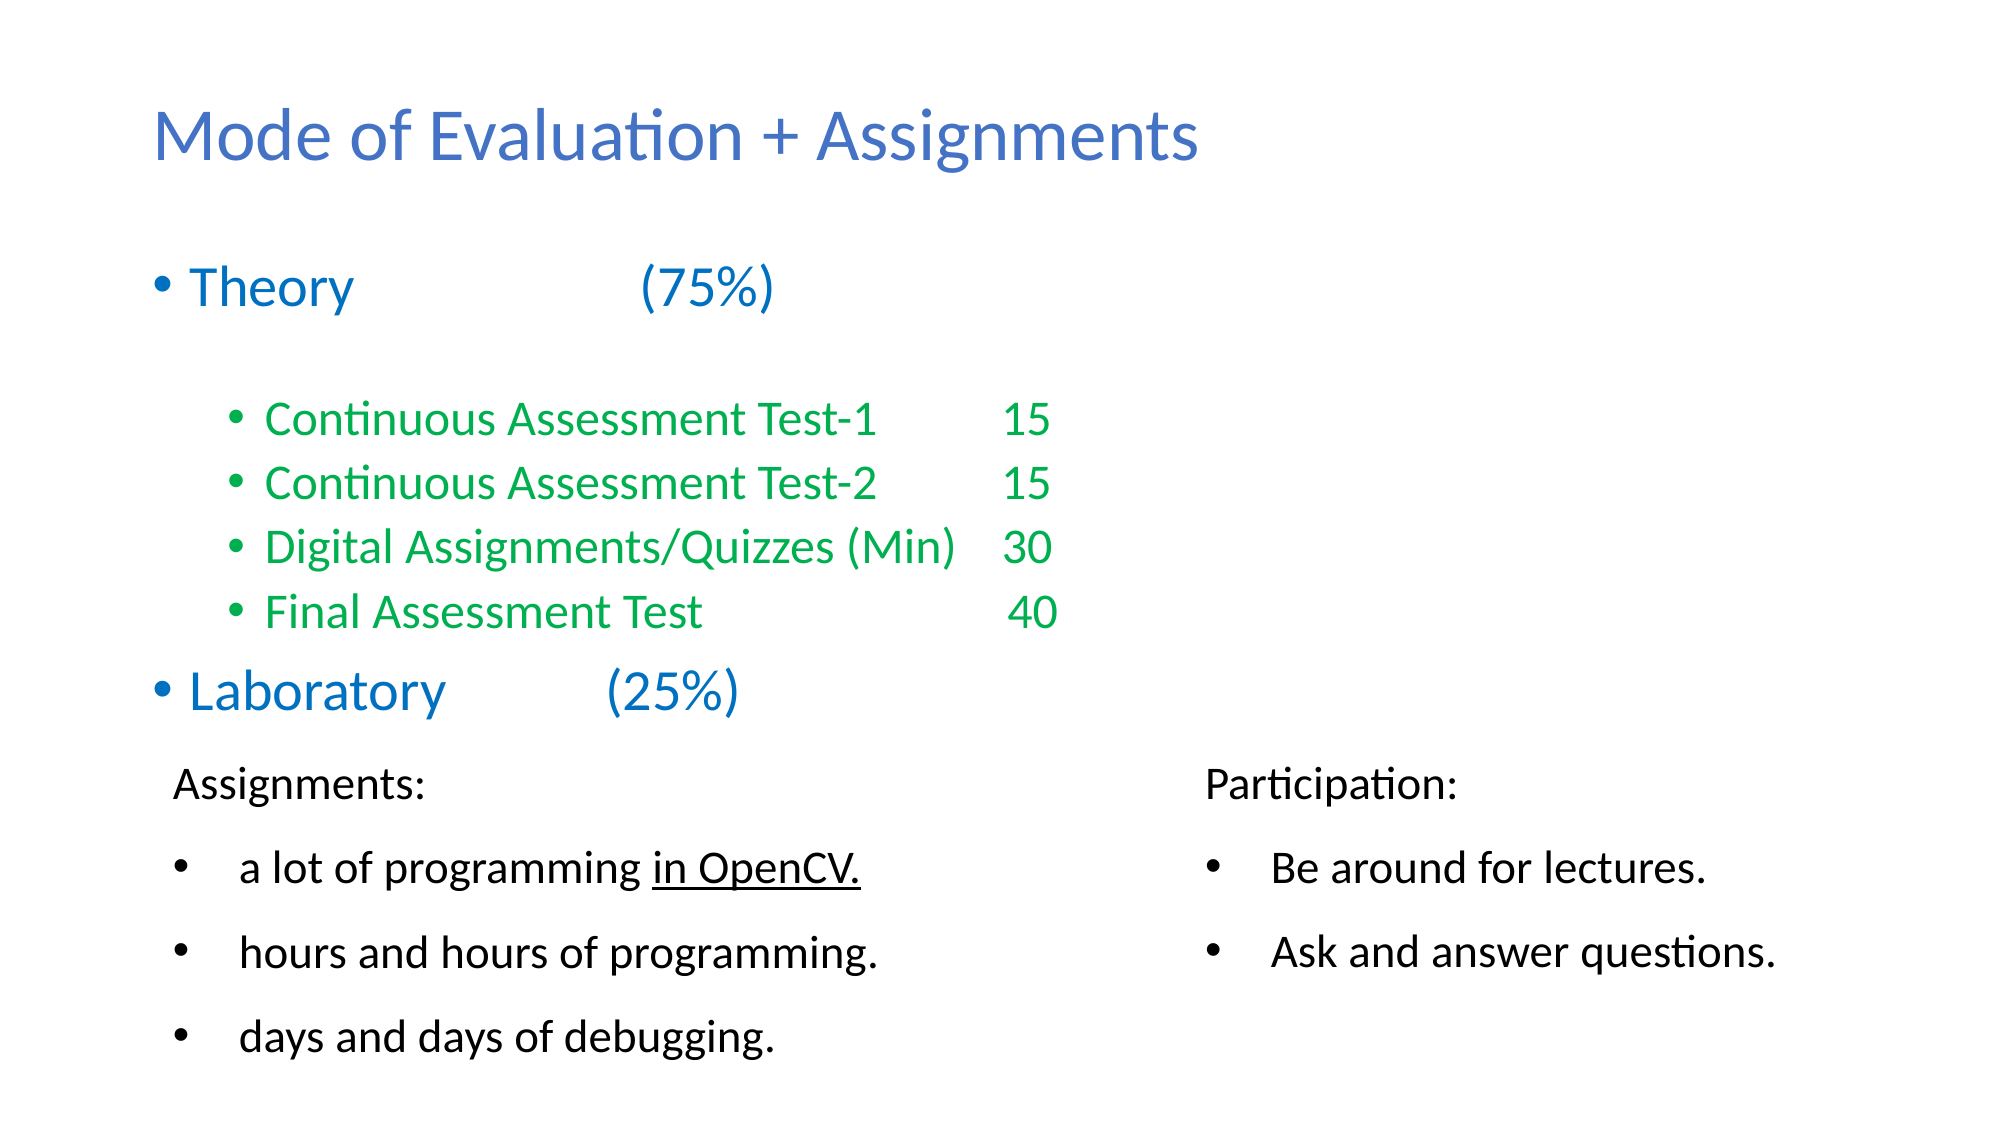

# Mode of Evaluation + Assignments
Theory     		(75%)
Continuous Assessment Test-1           15
Continuous Assessment Test-2           15
Digital Assignments/Quizzes (Min)    30
Final Assessment Test                           40
Laboratory            (25%)

Assignments:
a lot of programming in OpenCV.
hours and hours of programming.
days and days of debugging.
Participation:
Be around for lectures.
Ask and answer questions.